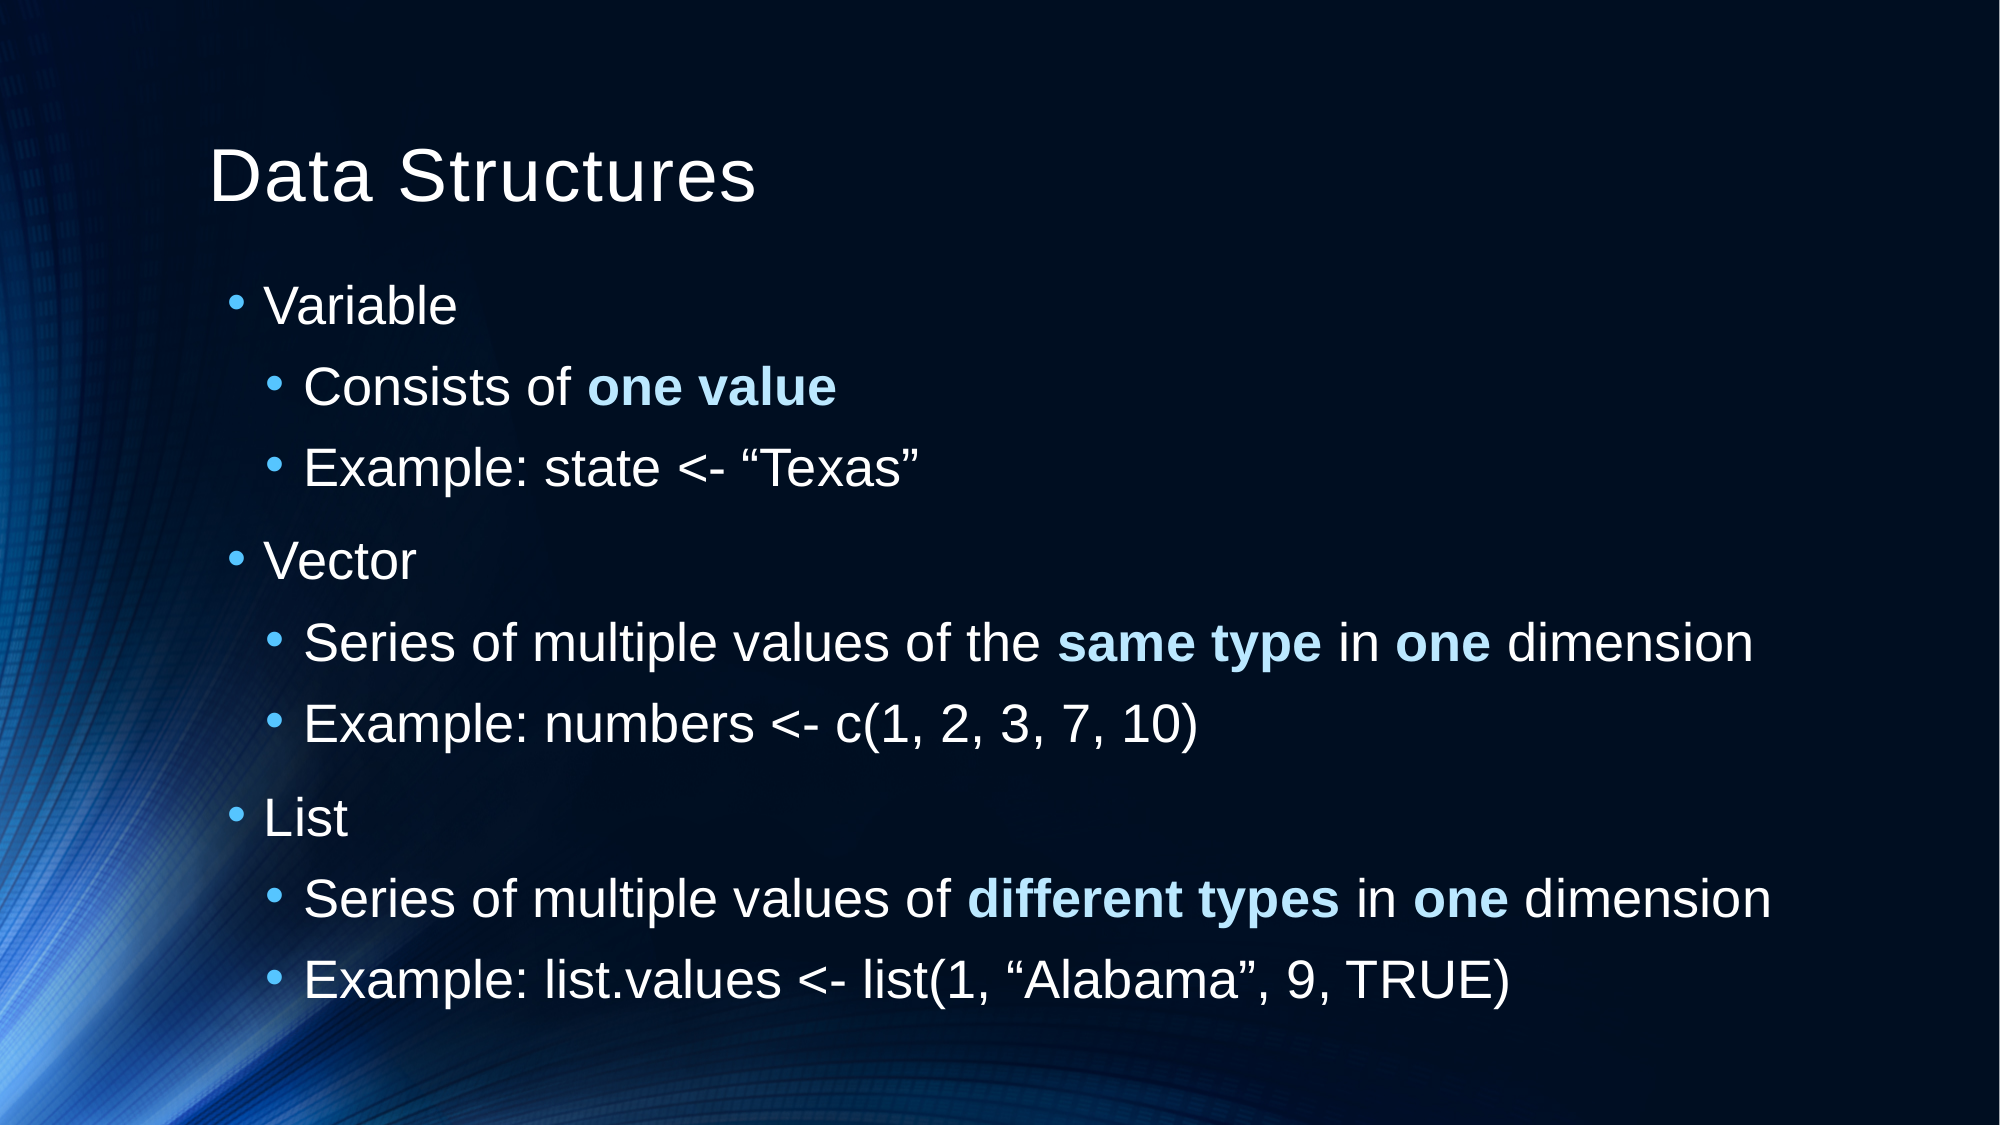

# Data Structures
Variable
Consists of one value
Example: state <- “Texas”
Vector
Series of multiple values of the same type in one dimension
Example: numbers <- c(1, 2, 3, 7, 10)
List
Series of multiple values of different types in one dimension
Example: list.values <- list(1, “Alabama”, 9, TRUE)